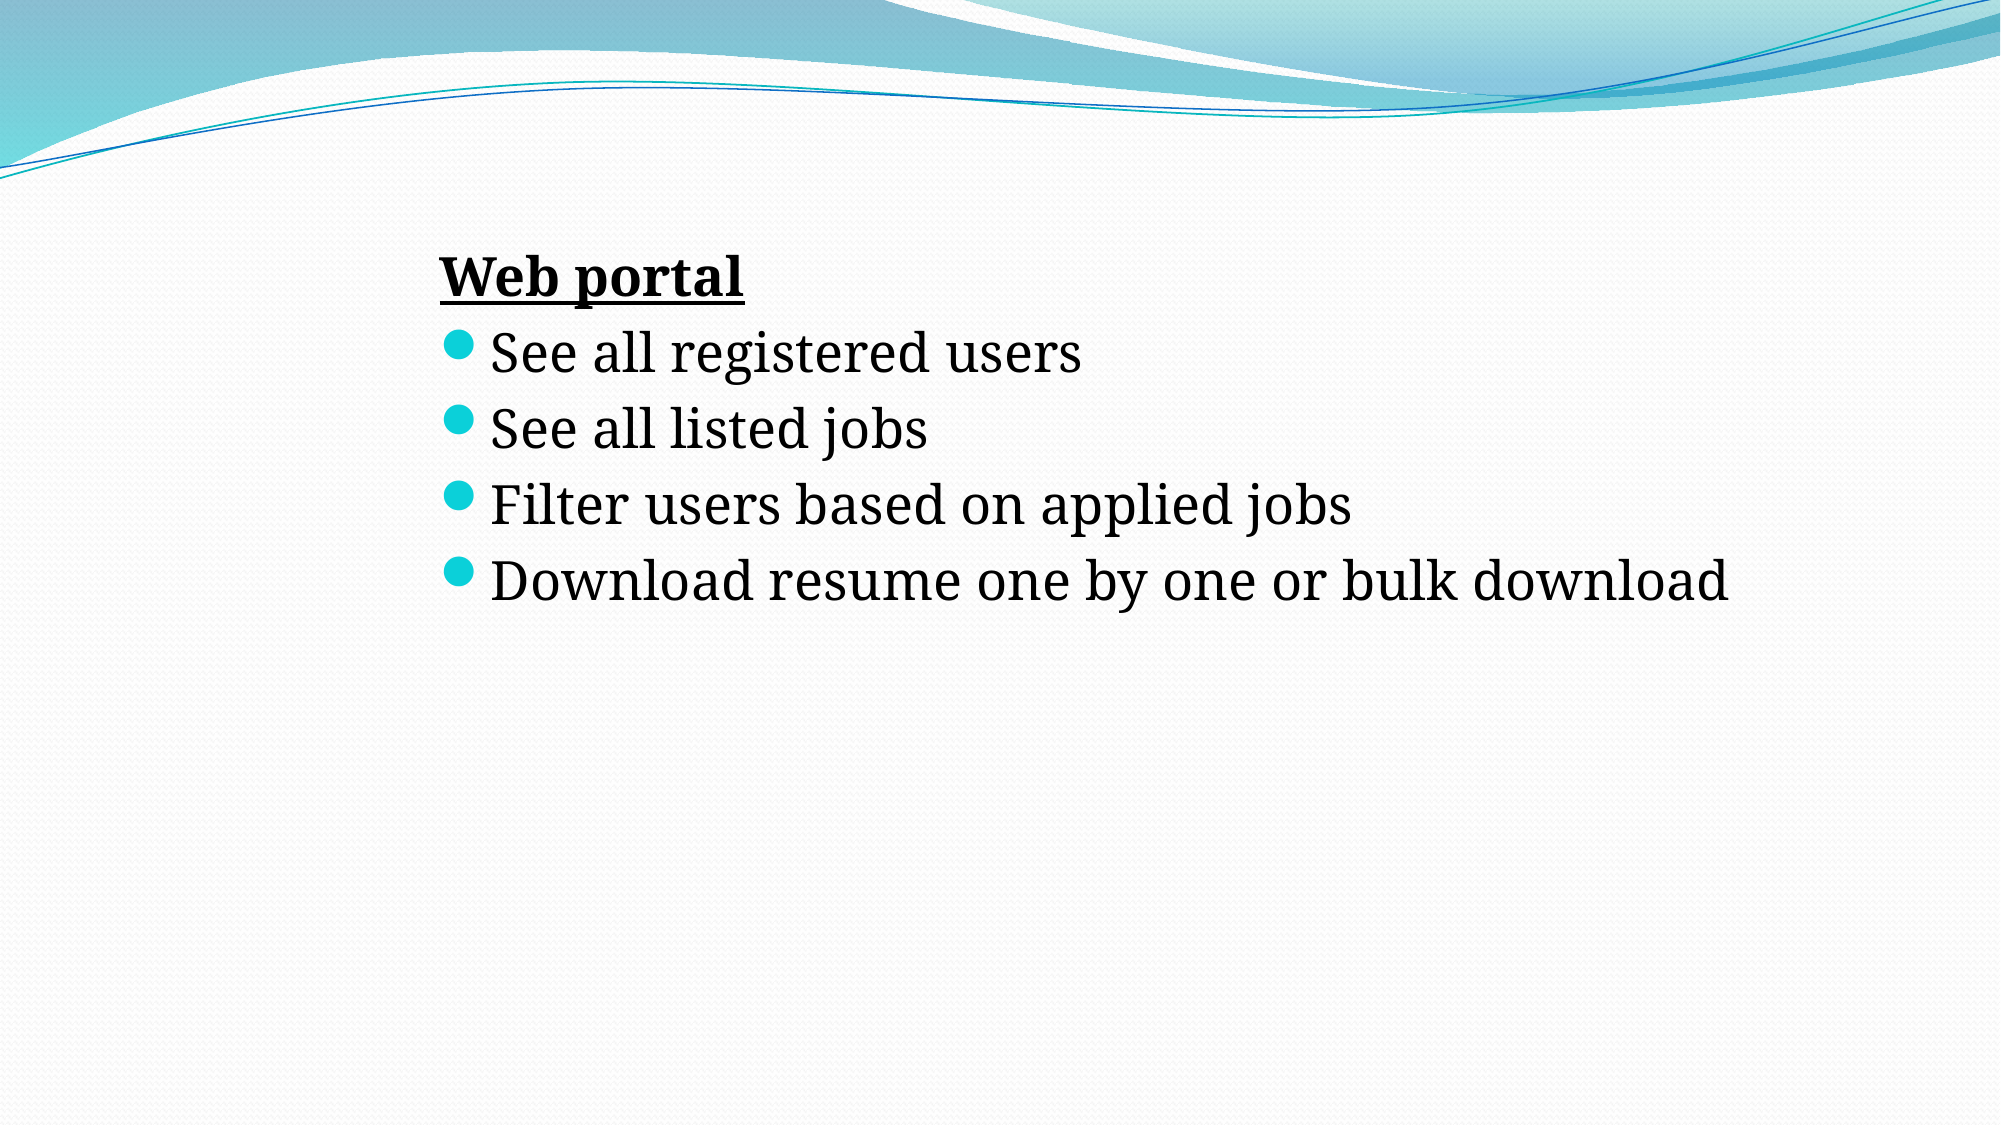

Web portal
See all registered users
See all listed jobs
Filter users based on applied jobs
Download resume one by one or bulk download